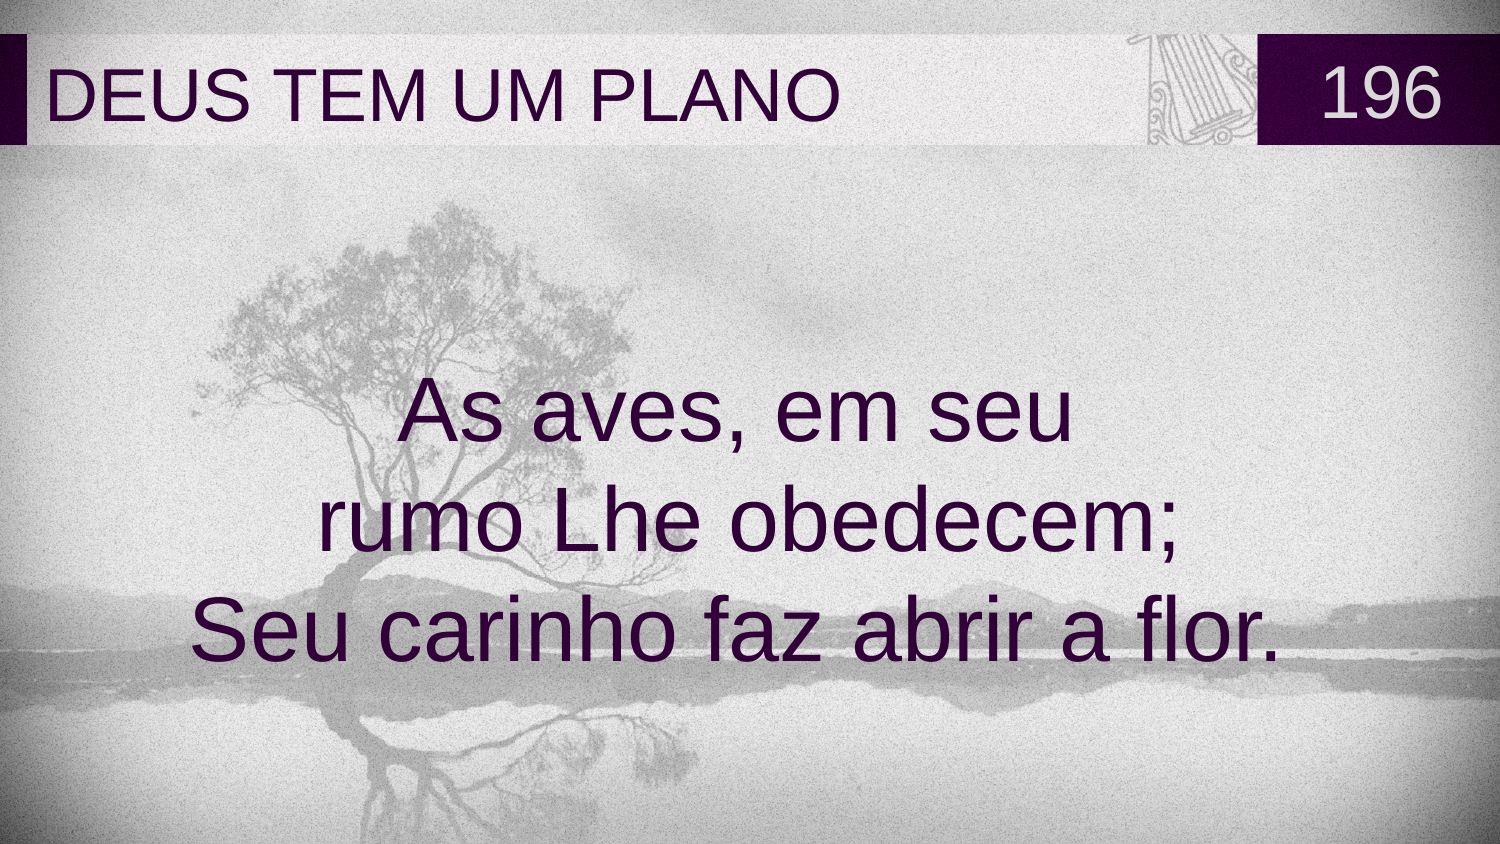

# DEUS TEM UM PLANO
196
As aves, em seu
rumo Lhe obedecem;
Seu carinho faz abrir a flor.